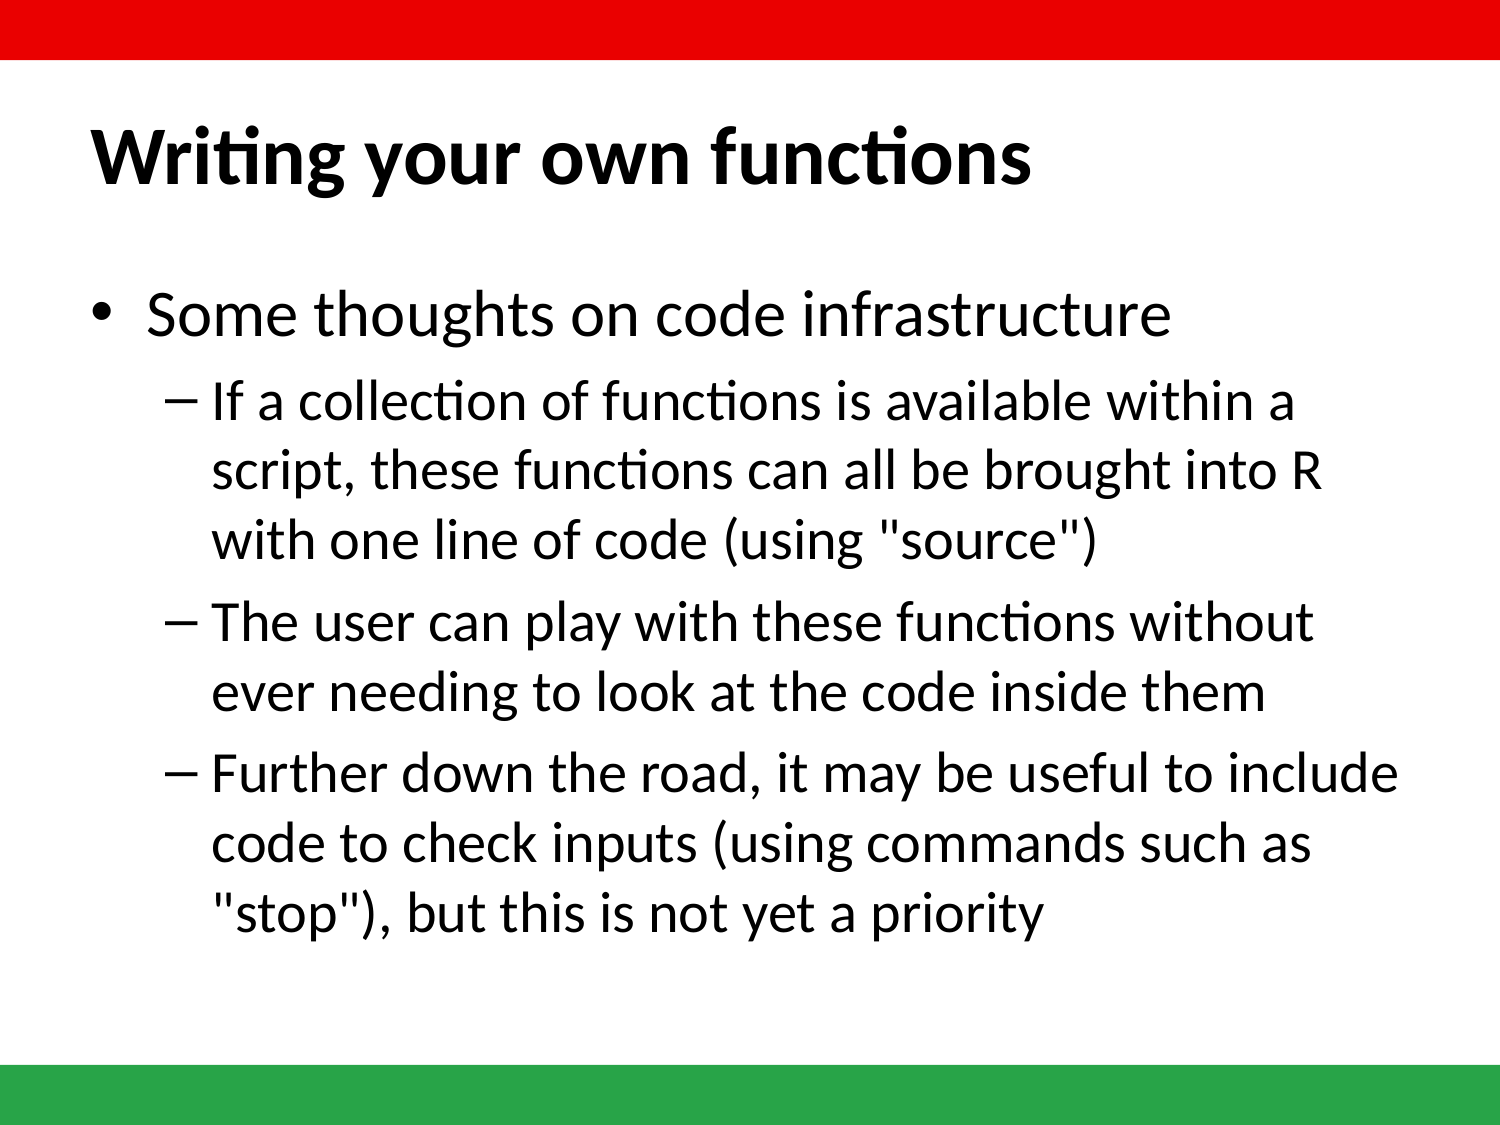

# Writing your own functions
Some thoughts on code infrastructure
If a collection of functions is available within a script, these functions can all be brought into R with one line of code (using "source")
The user can play with these functions without ever needing to look at the code inside them
Further down the road, it may be useful to include code to check inputs (using commands such as "stop"), but this is not yet a priority